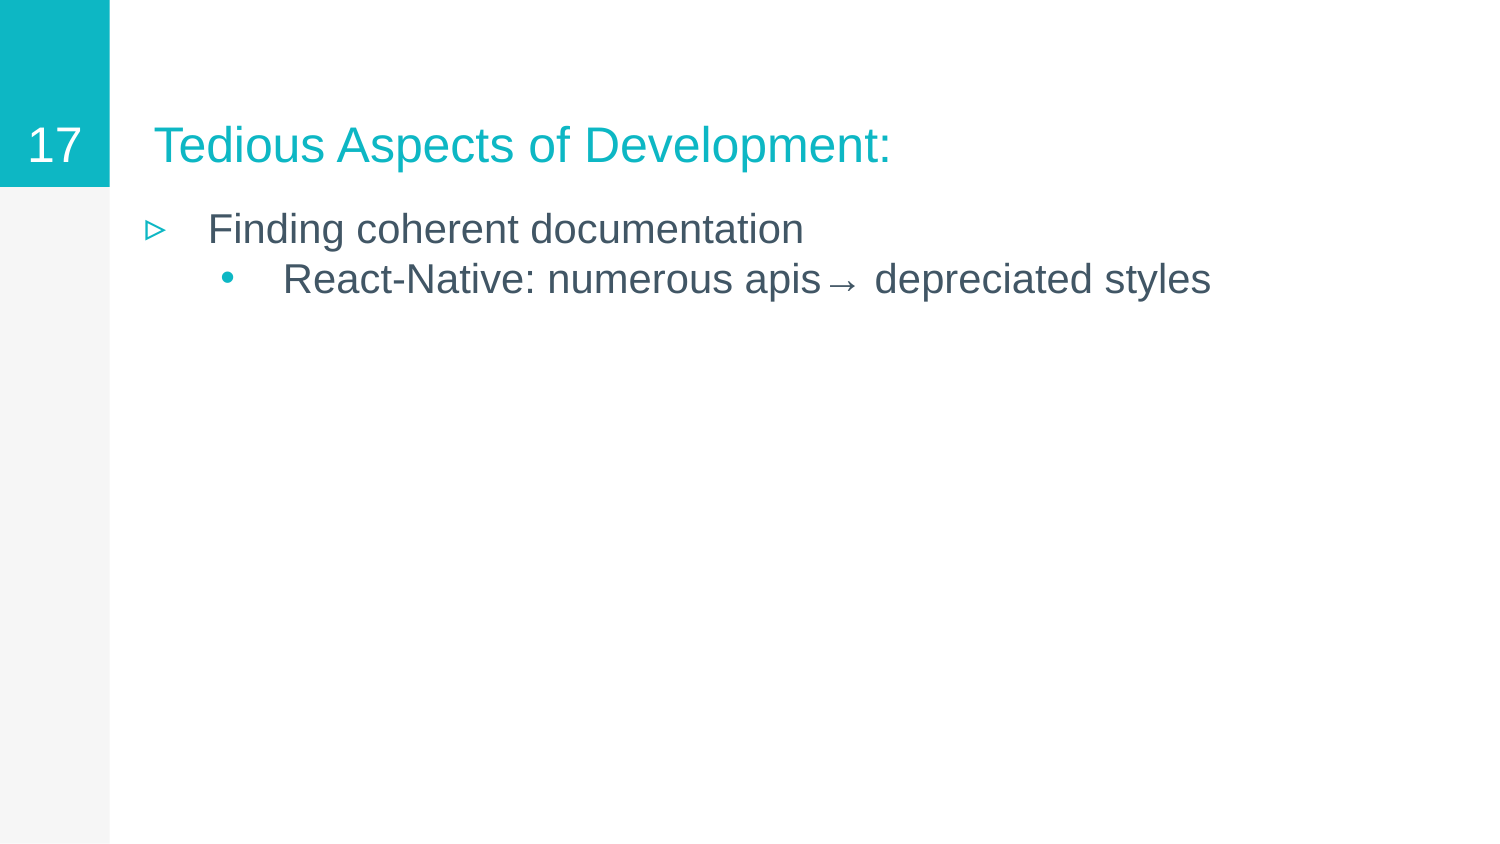

17
# Tedious Aspects of Development:
Finding coherent documentation
React-Native: numerous apis→ depreciated styles